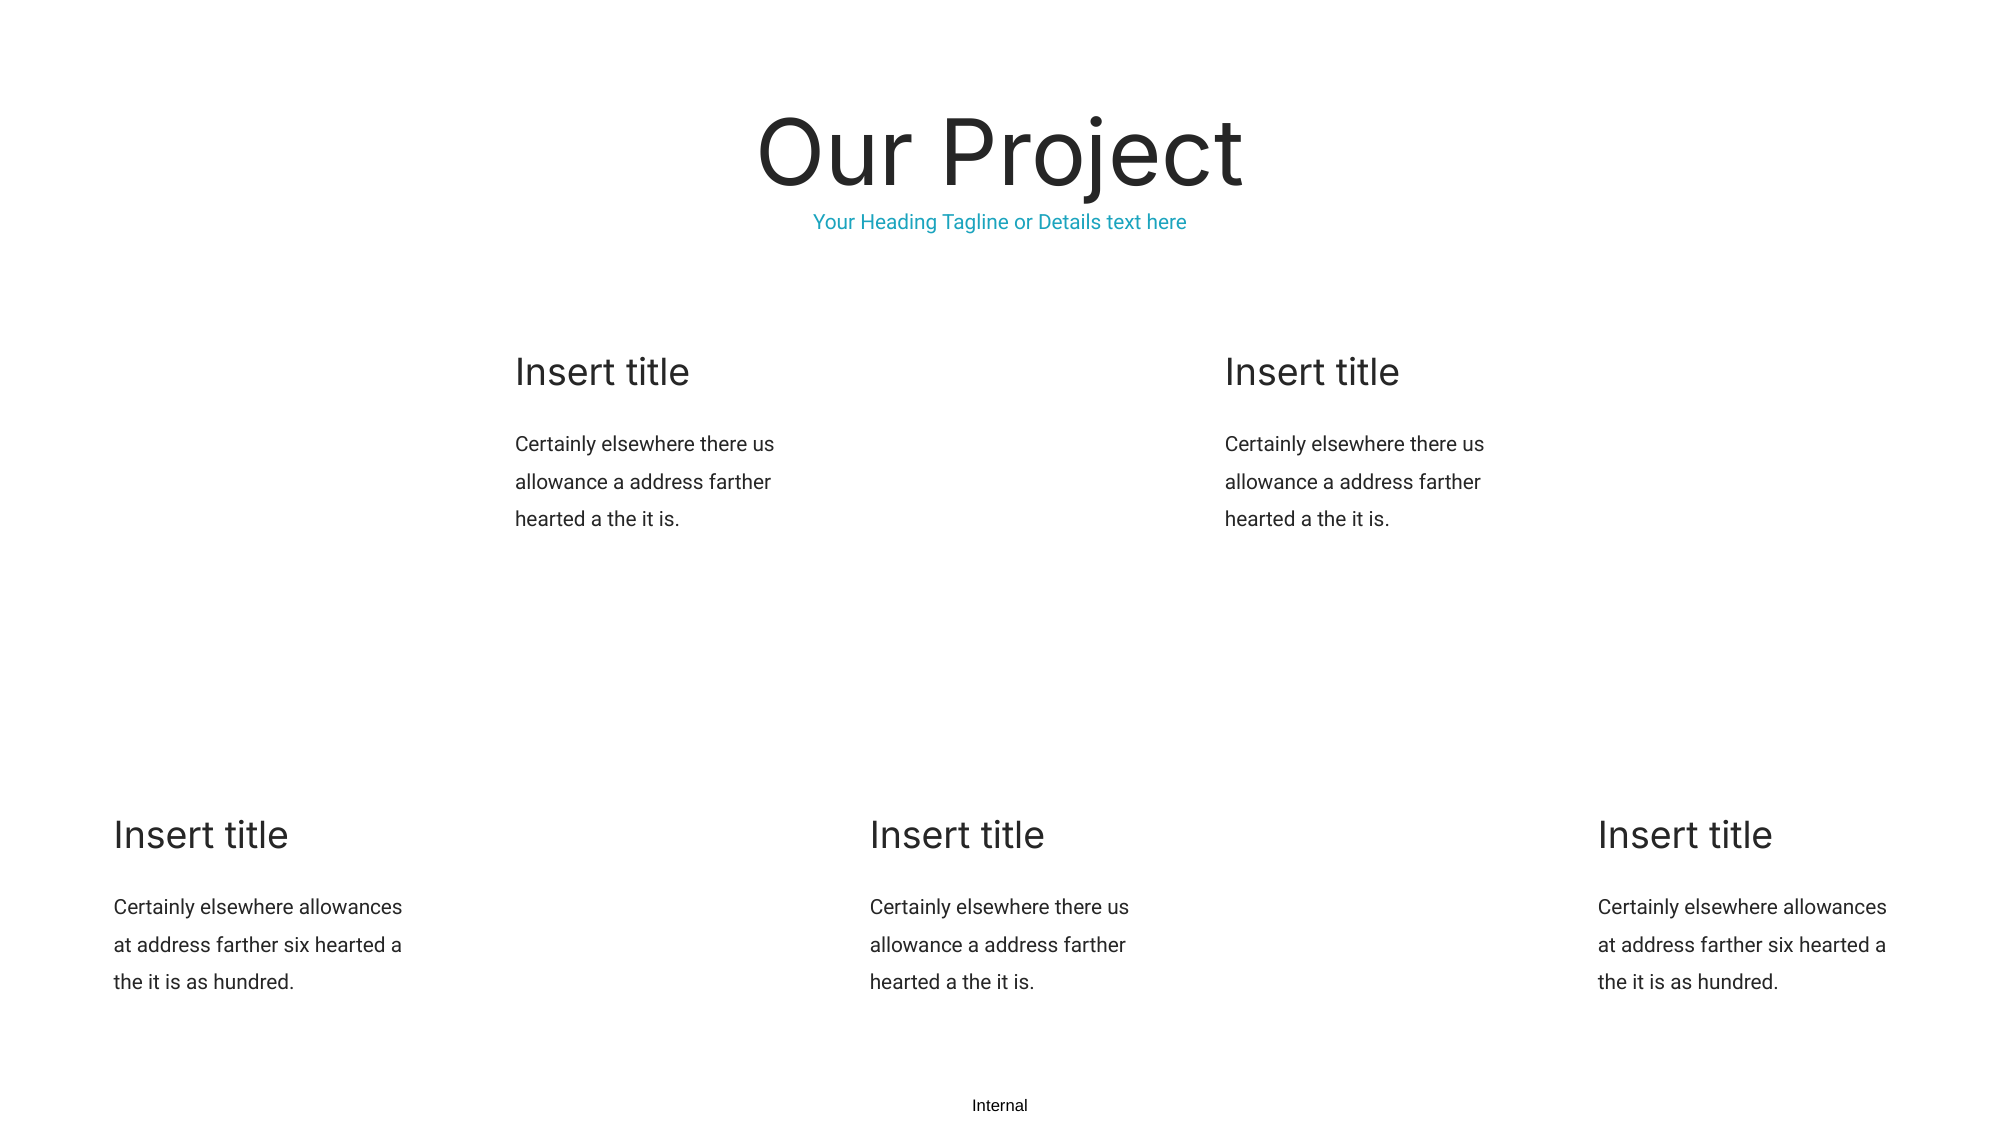

Our Project
Your Heading Tagline or Details text here
Insert title
Insert title

Certainly elsewhere there us allowance a address farther hearted a the it is.
Certainly elsewhere there us allowance a address farther hearted a the it is.

Insert title
Insert title
Insert title
Certainly elsewhere allowances at address farther six hearted a the it is as hundred.
Certainly elsewhere there us allowance a address farther hearted a the it is.
Certainly elsewhere allowances at address farther six hearted a the it is as hundred.